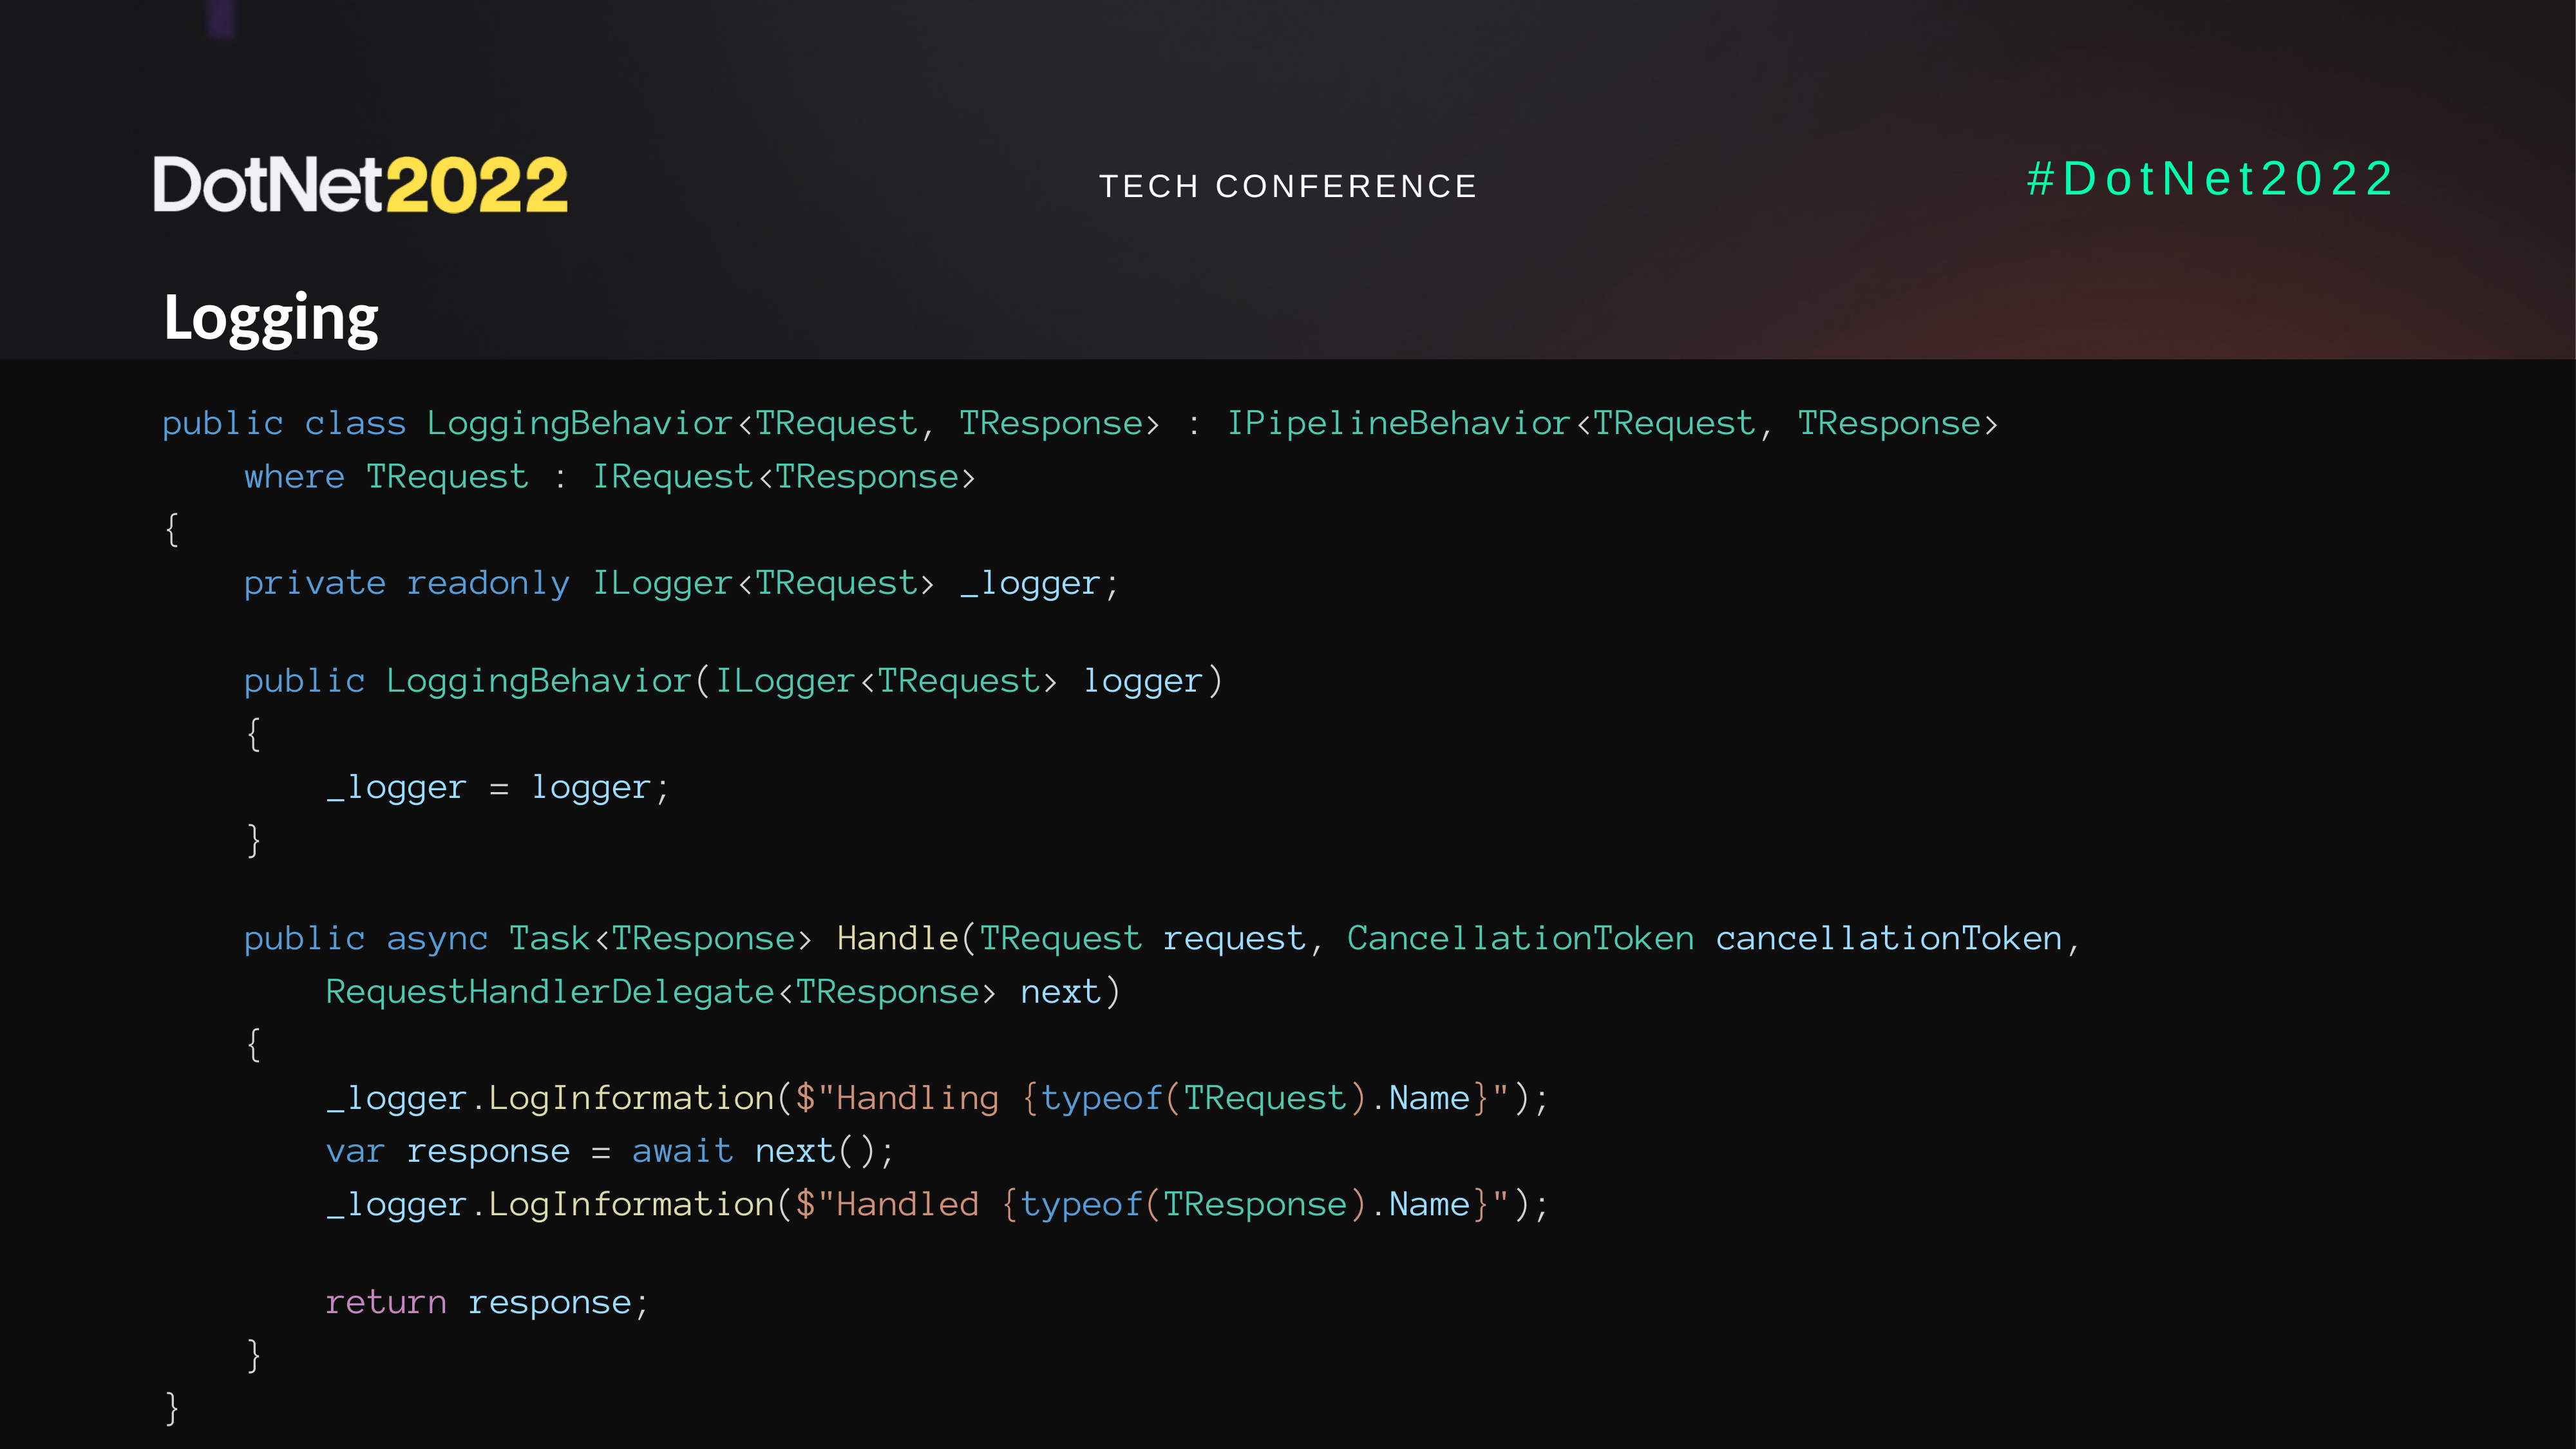

Logging
public class LoggingBehavior<TRequest, TResponse> : IPipelineBehavior<TRequest, TResponse>
    where TRequest : IRequest<TResponse>
{
    private readonly ILogger<TRequest> _logger;
    public LoggingBehavior(ILogger<TRequest> logger)
    {
        _logger = logger;
    }
    public async Task<TResponse> Handle(TRequest request, CancellationToken cancellationToken,
        RequestHandlerDelegate<TResponse> next)
    {
        _logger.LogInformation($"Handling {typeof(TRequest).Name}");
        var response = await next();
        _logger.LogInformation($"Handled {typeof(TResponse).Name}");
        return response;
    }
}